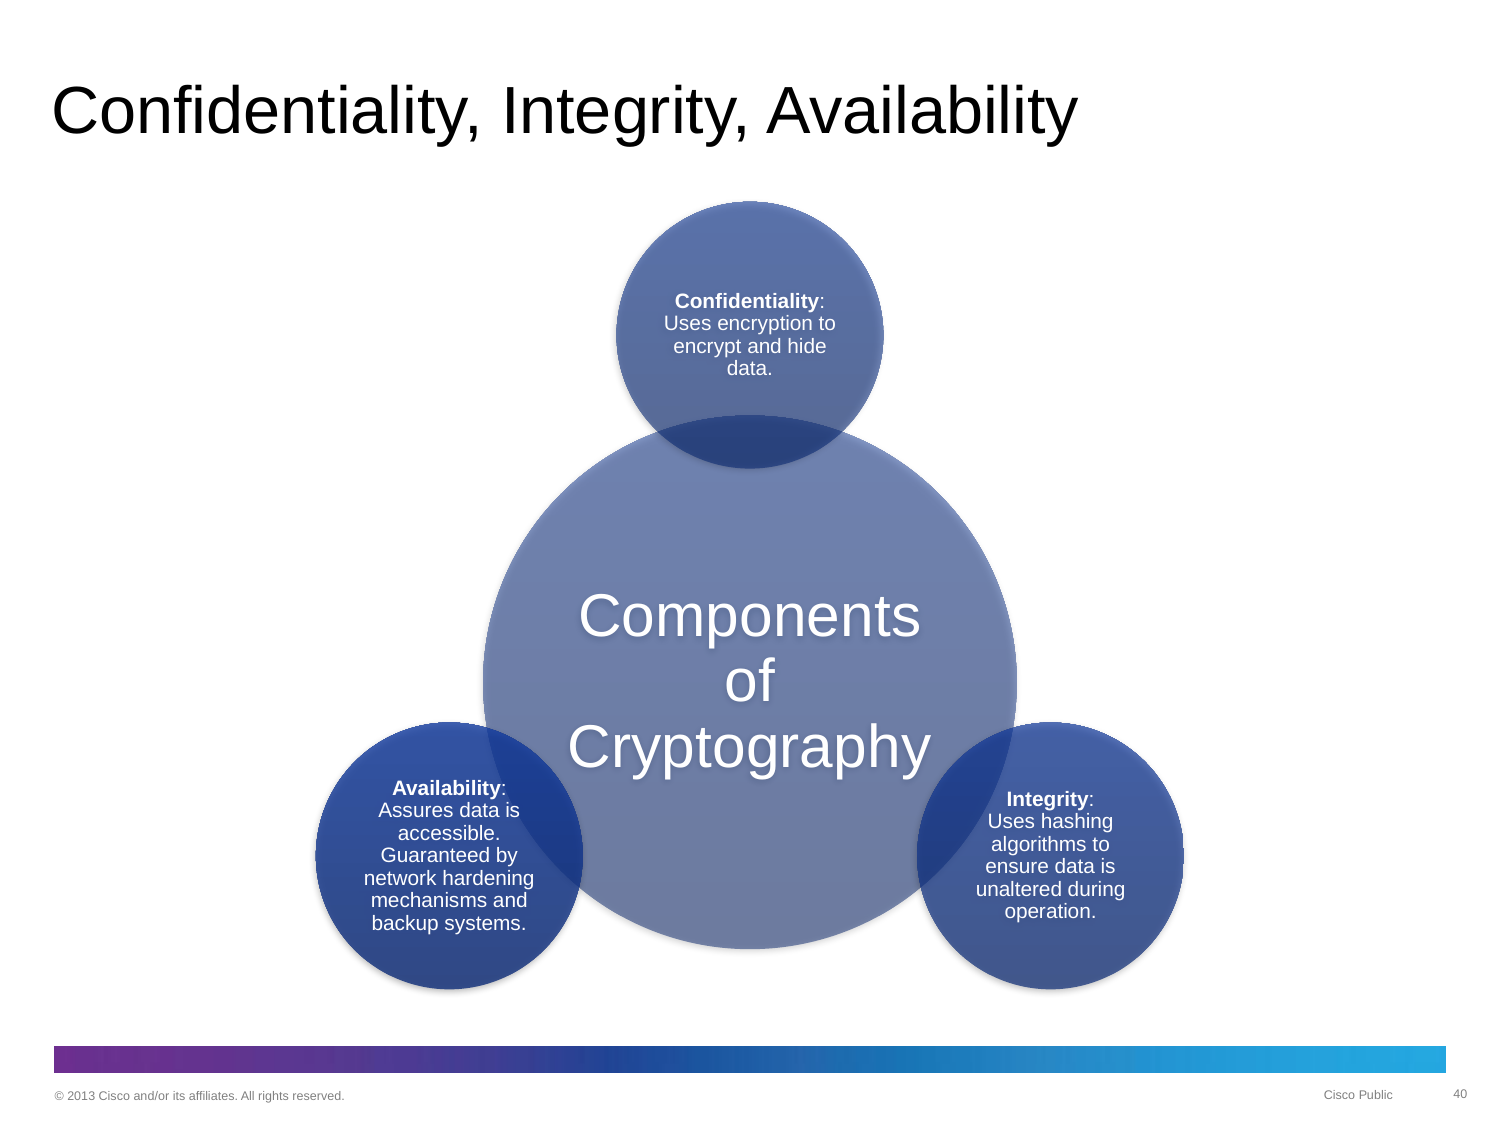

# Confidentiality, Integrity, Availability
Components of Cryptography
Confidentiality:
Uses encryption to encrypt and hide data.
Integrity:
Uses hashing algorithms to ensure data is unaltered during operation.
Availability:
Assures data is accessible. Guaranteed by network hardening mechanisms and backup systems.